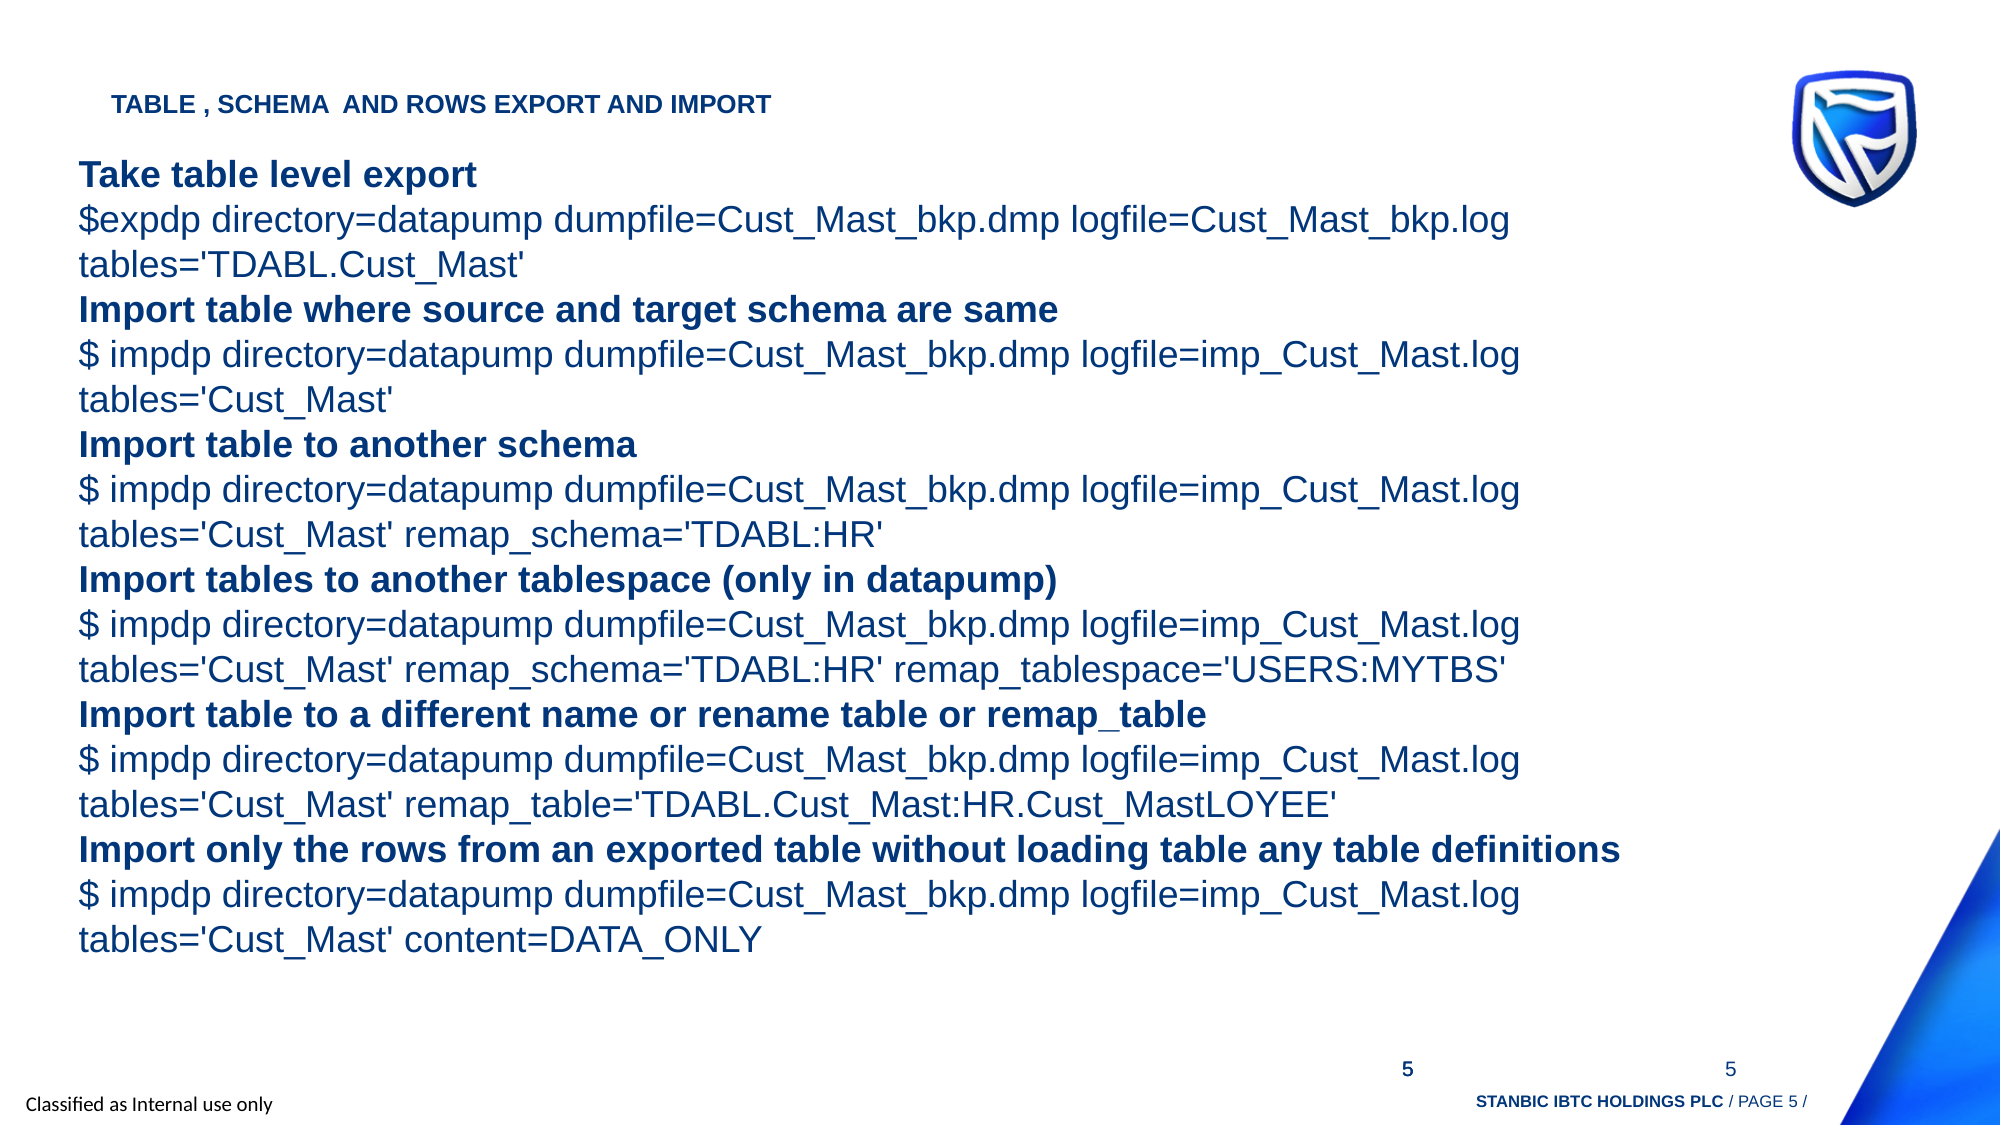

# Table , Schema  and Rows Export and Import
Take table level export
$expdp directory=datapump dumpfile=Cust_Mast_bkp.dmp logfile=Cust_Mast_bkp.log tables='TDABL.Cust_Mast'
Import table where source and target schema are same
$ impdp directory=datapump dumpfile=Cust_Mast_bkp.dmp logfile=imp_Cust_Mast.log tables='Cust_Mast'
Import table to another schema
$ impdp directory=datapump dumpfile=Cust_Mast_bkp.dmp logfile=imp_Cust_Mast.log tables='Cust_Mast' remap_schema='TDABL:HR'
Import tables to another tablespace (only in datapump)
$ impdp directory=datapump dumpfile=Cust_Mast_bkp.dmp logfile=imp_Cust_Mast.log tables='Cust_Mast' remap_schema='TDABL:HR' remap_tablespace='USERS:MYTBS'
Import table to a different name or rename table or remap_table
$ impdp directory=datapump dumpfile=Cust_Mast_bkp.dmp logfile=imp_Cust_Mast.log tables='Cust_Mast' remap_table='TDABL.Cust_Mast:HR.Cust_MastLOYEE'
Import only the rows from an exported table without loading table any table definitions
$ impdp directory=datapump dumpfile=Cust_Mast_bkp.dmp logfile=imp_Cust_Mast.log tables='Cust_Mast' content=DATA_ONLY